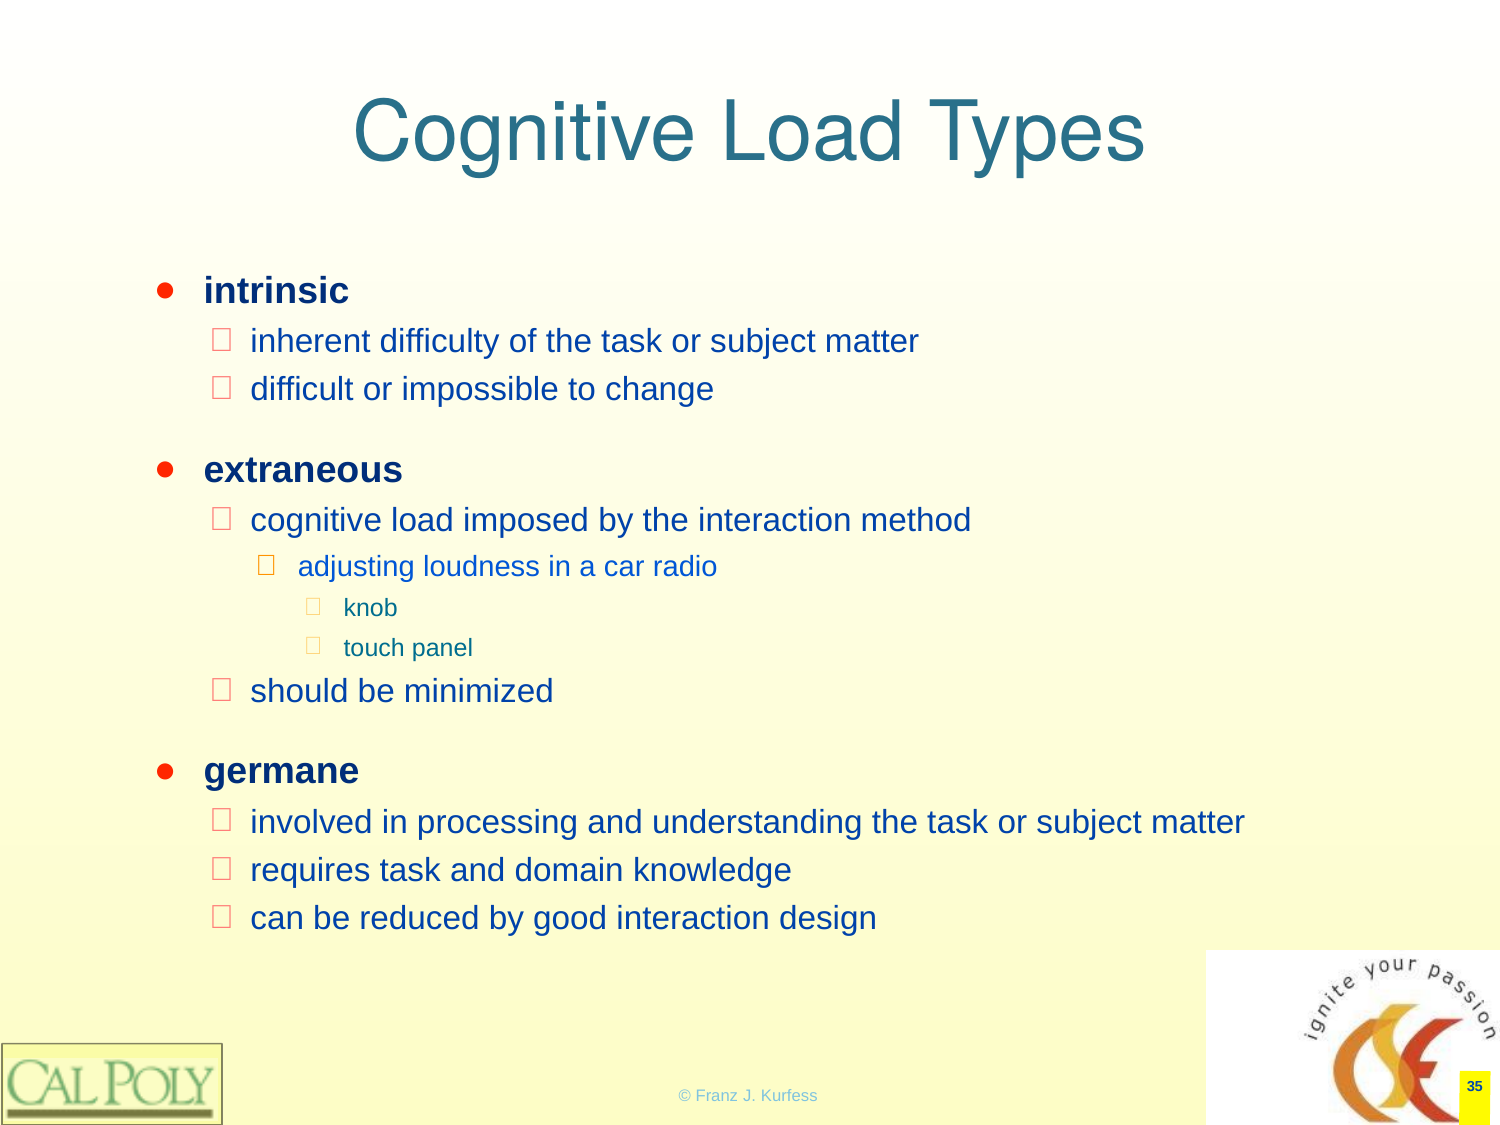

# Cognitive Load Types
intrinsic
inherent difficulty of the task or subject matter
difficult or impossible to change
extraneous
cognitive load imposed by the interaction method
adjusting loudness in a car radio
knob
touch panel
should be minimized
germane
involved in processing and understanding the task or subject matter
requires task and domain knowledge
can be reduced by good interaction design
35